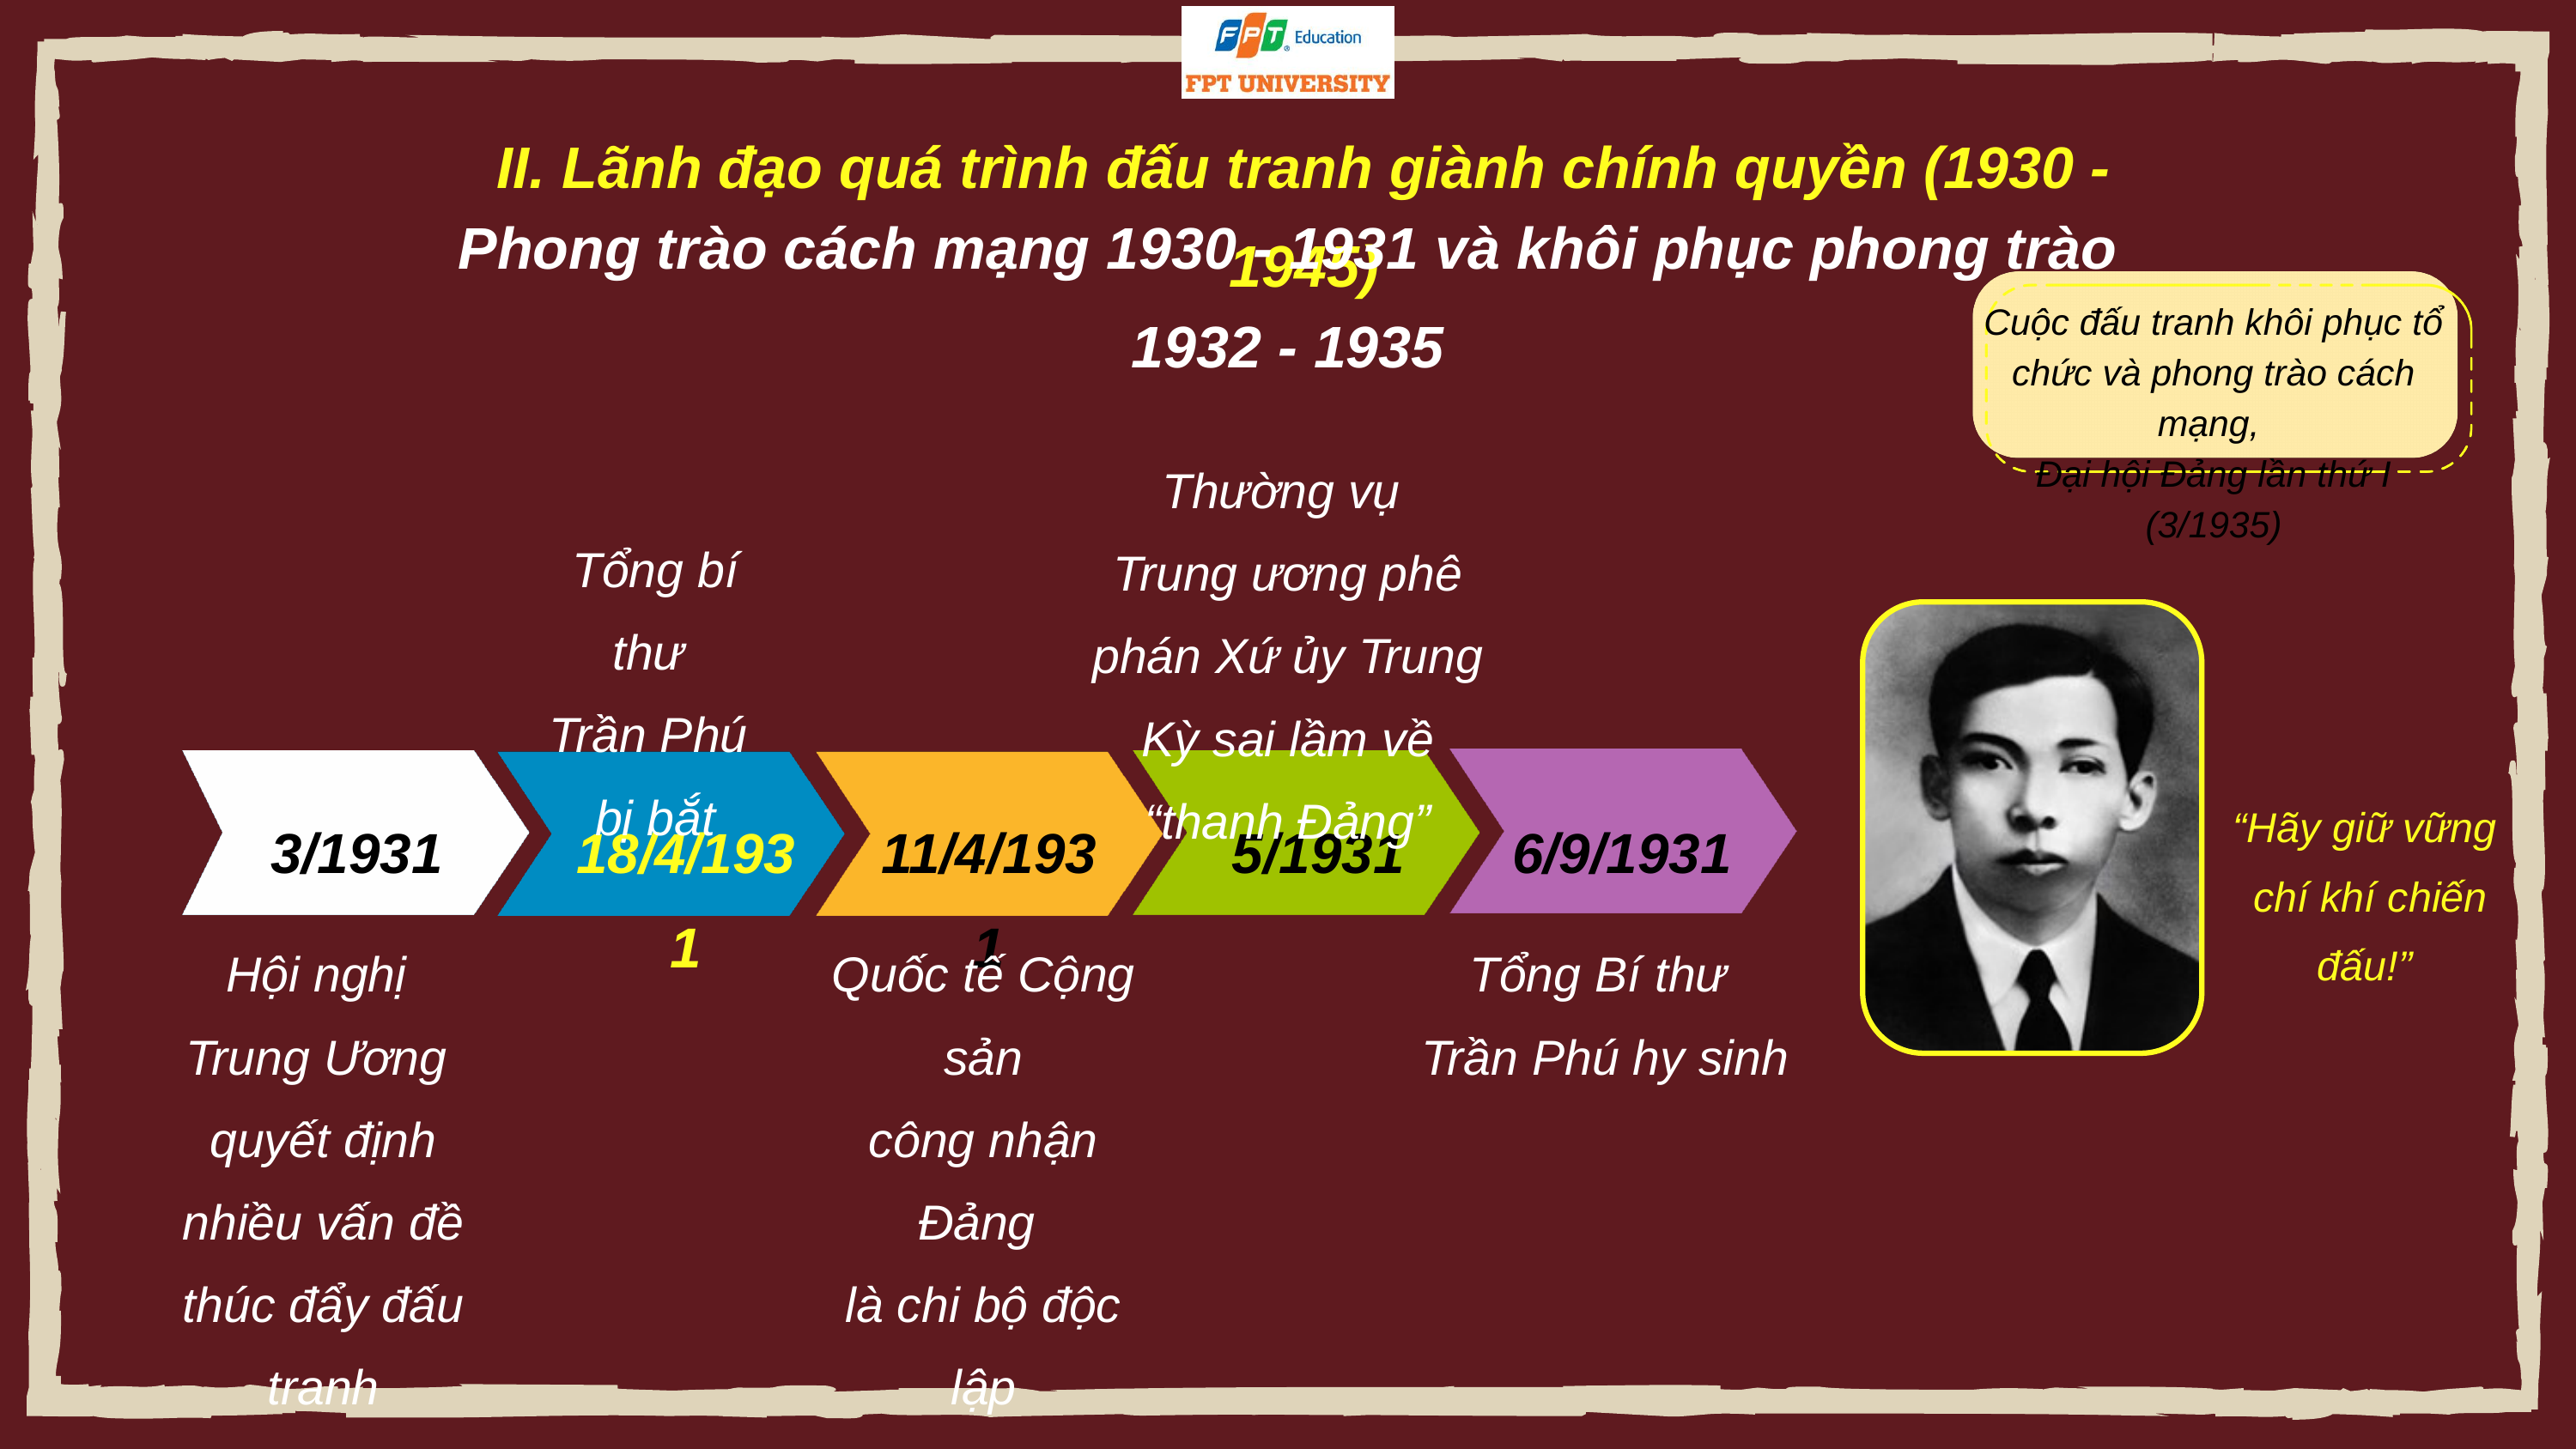

II. Lãnh đạo quá trình đấu tranh giành chính quyền (1930 - 1945)
Phong trào cách mạng 1930 - 1931 và khôi phục phong trào 1932 - 1935

Cuộc đấu tranh khôi phục tổ chức và phong trào cách mạng,
Đại hội Đảng lần thứ I (3/1935)
Thường vụ
Trung ương phê phán Xứ ủy Trung Kỳ sai lầm về “thanh Đảng”
Tổng bí thư
Trần Phú
bị bắt

“Hãy giữ vững
 chí khí chiến đấu!”
3/1931
18/4/1931
11/4/1931
5/1931
6/9/1931
Hội nghị
Trung Ương
quyết định nhiều vấn đề thúc đẩy đấu tranh
Quốc tế Cộng sản
công nhận Đảng
là chi bộ độc lập
Tổng Bí thư
Trần Phú hy sinh